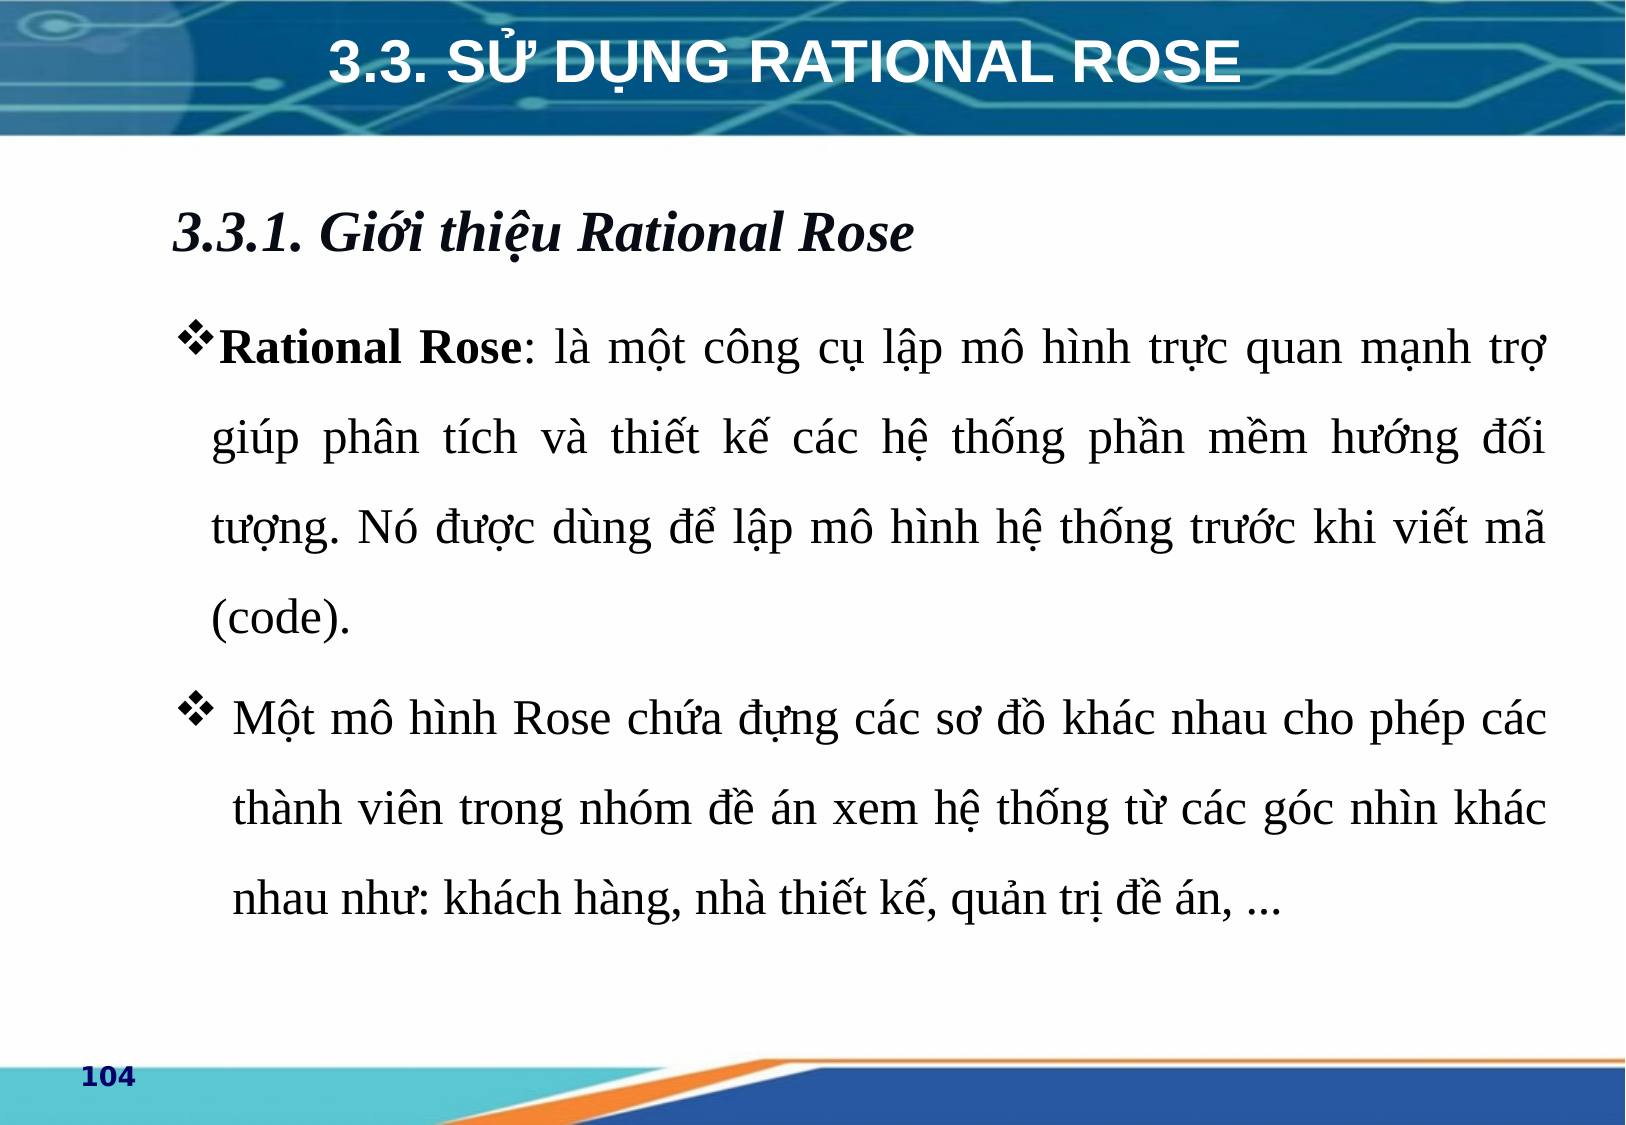

# 3.3. SỬ DỤNG RATIONAL ROSE
3.3.1. Giới thiệu Rational Rose
Rational Rose: là một công cụ lập mô hình trực quan mạnh trợ giúp phân tích và thiết kế các hệ thống phần mềm hướng đối tượng. Nó được dùng để lập mô hình hệ thống trước khi viết mã (code).
Một mô hình Rose chứa đựng các sơ đồ khác nhau cho phép các thành viên trong nhóm đề án xem hệ thống từ các góc nhìn khác nhau như: khách hàng, nhà thiết kế, quản trị đề án, ...
104